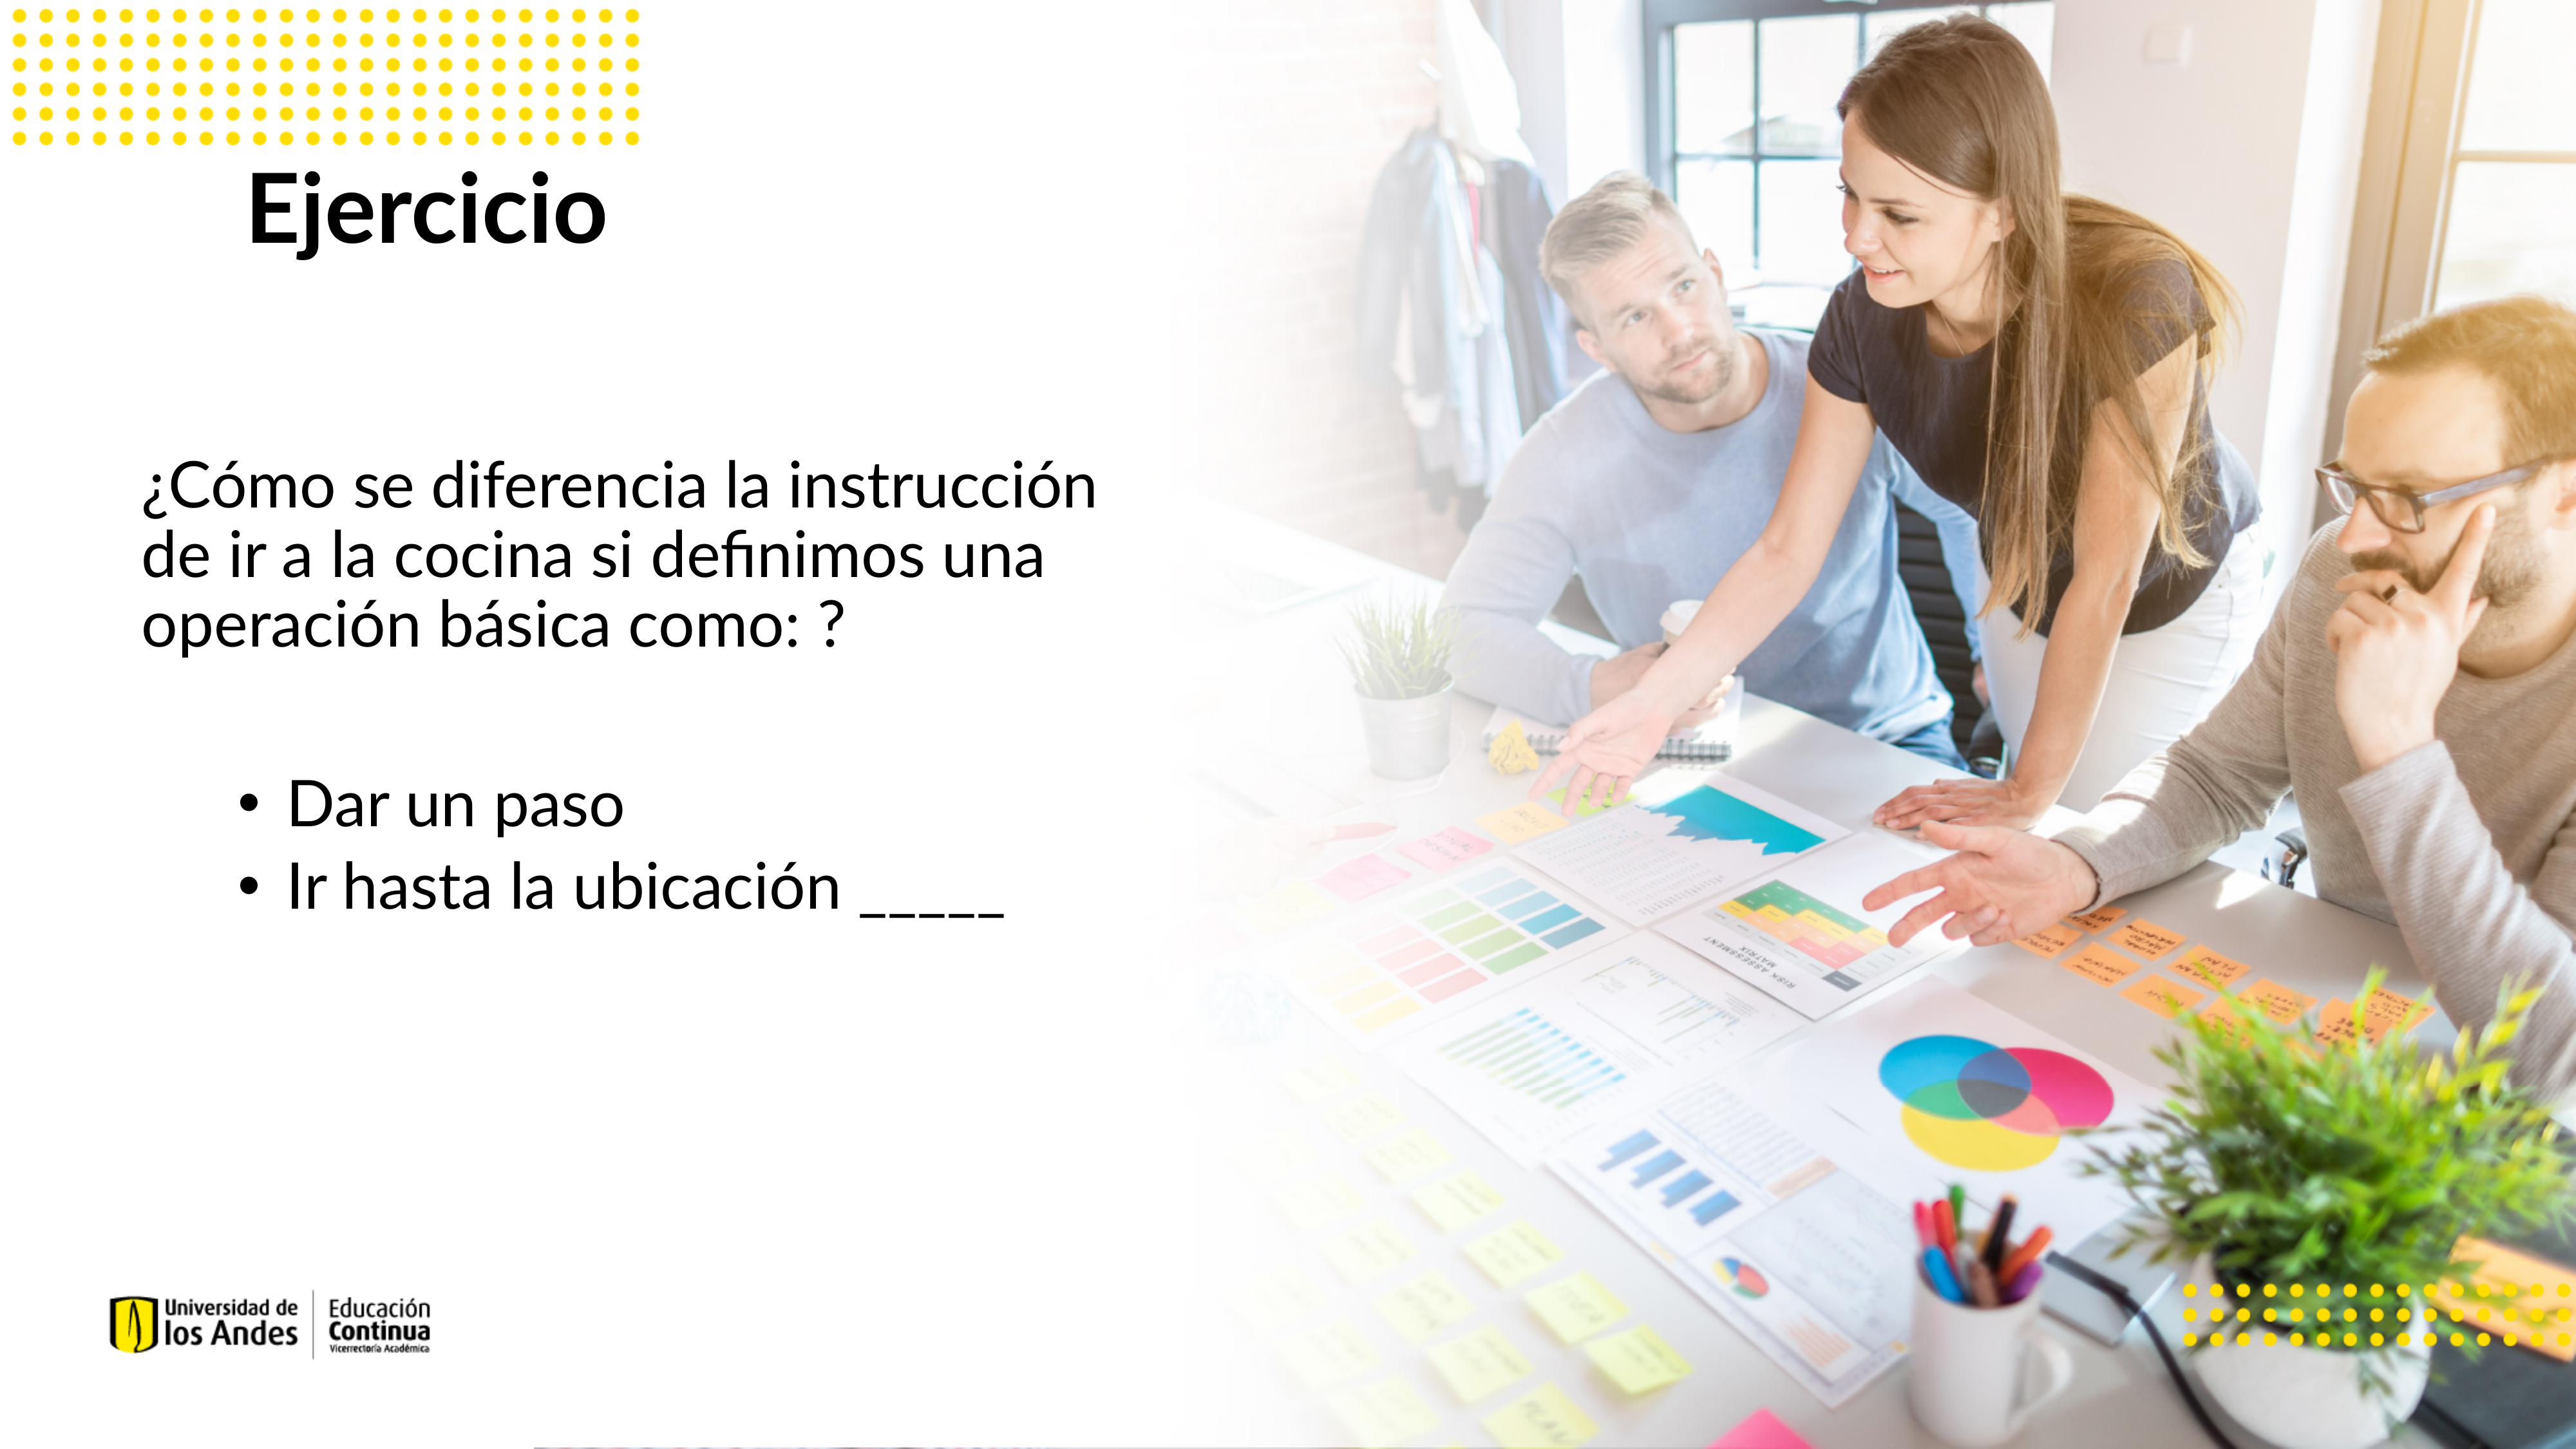

# Ejercicio
¿Cómo se diferencia la instrucción de ir a la cocina si definimos una operación básica como: ?

Dar un paso
Ir hasta la ubicación _____